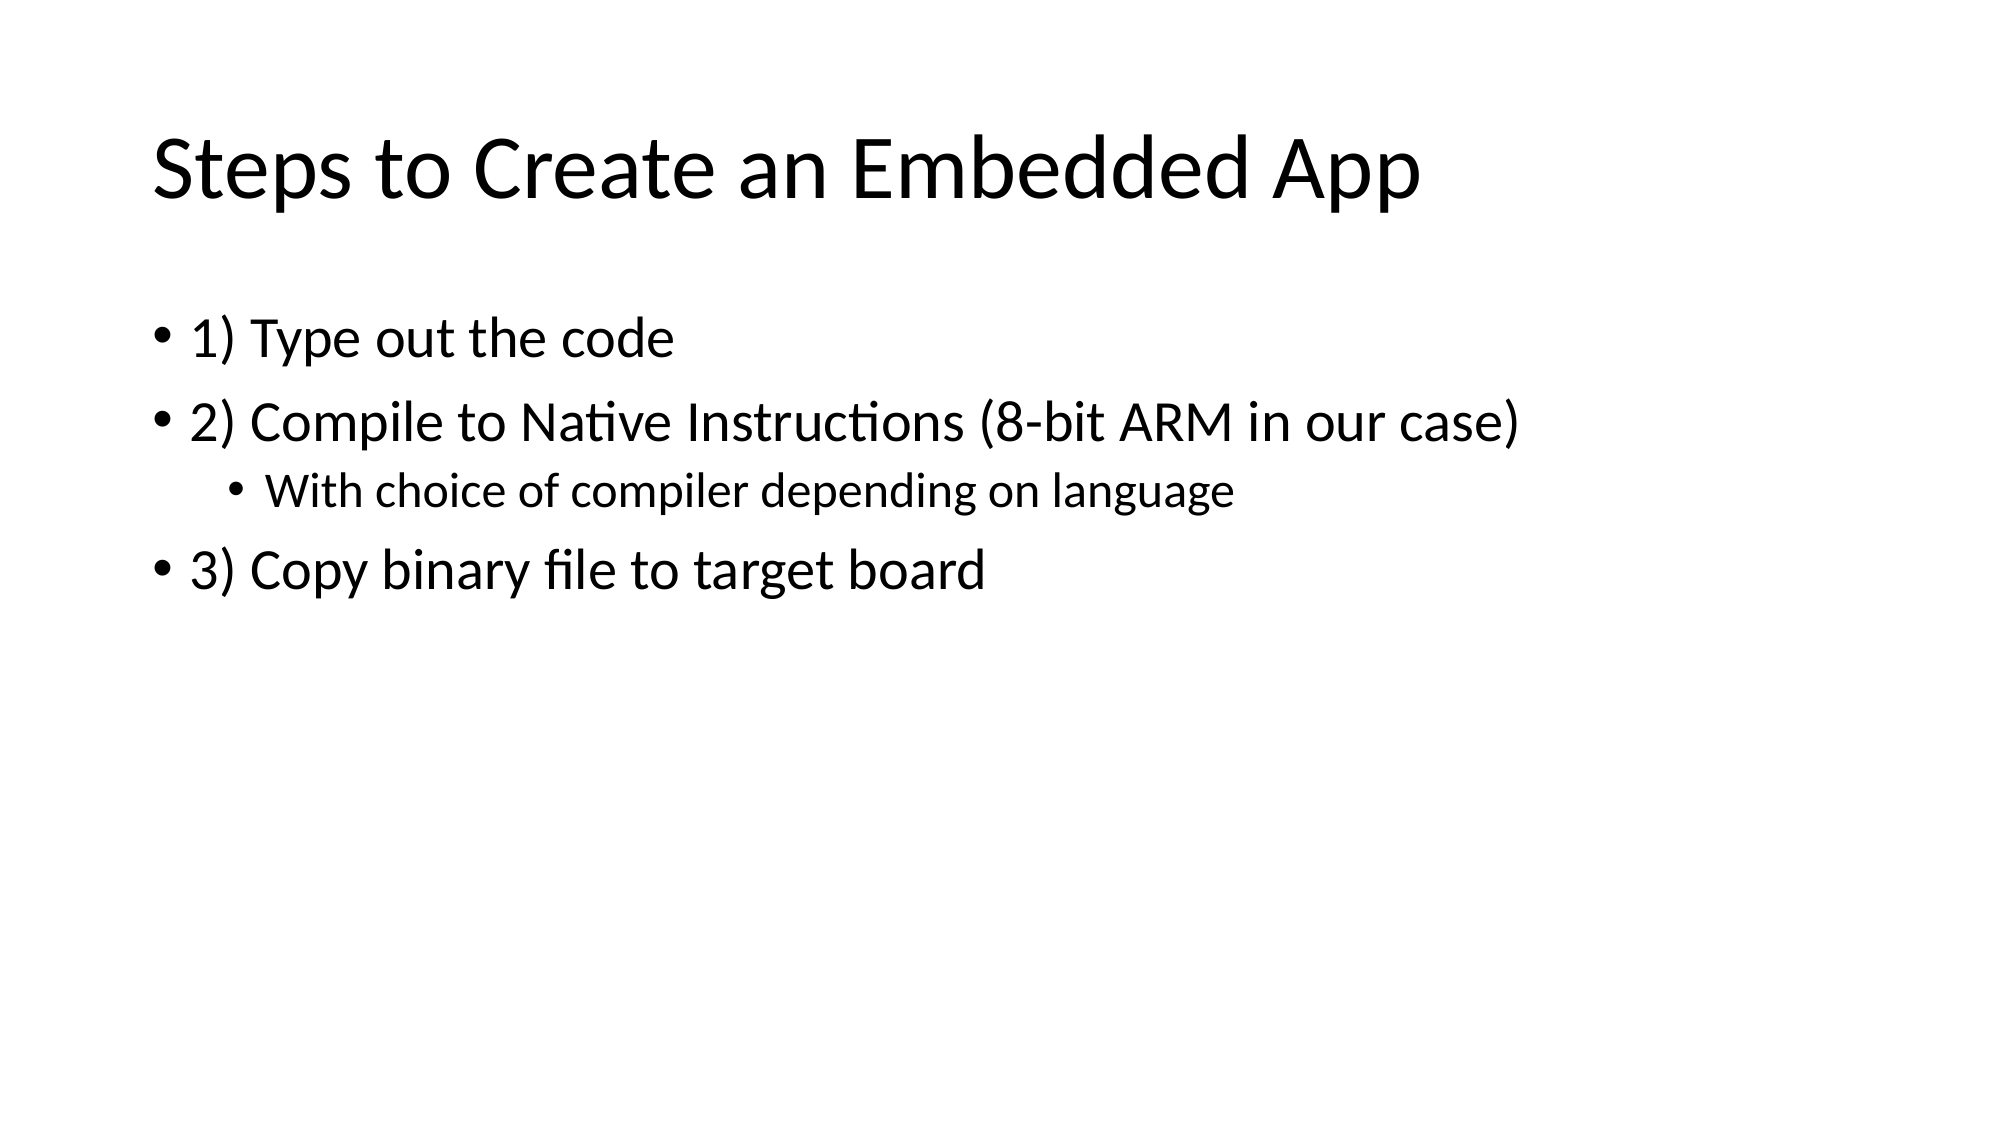

# Steps to Create an Embedded App
1) Type out the code
2) Compile to Native Instructions (8-bit ARM in our case)
With choice of compiler depending on language
3) Copy binary file to target board